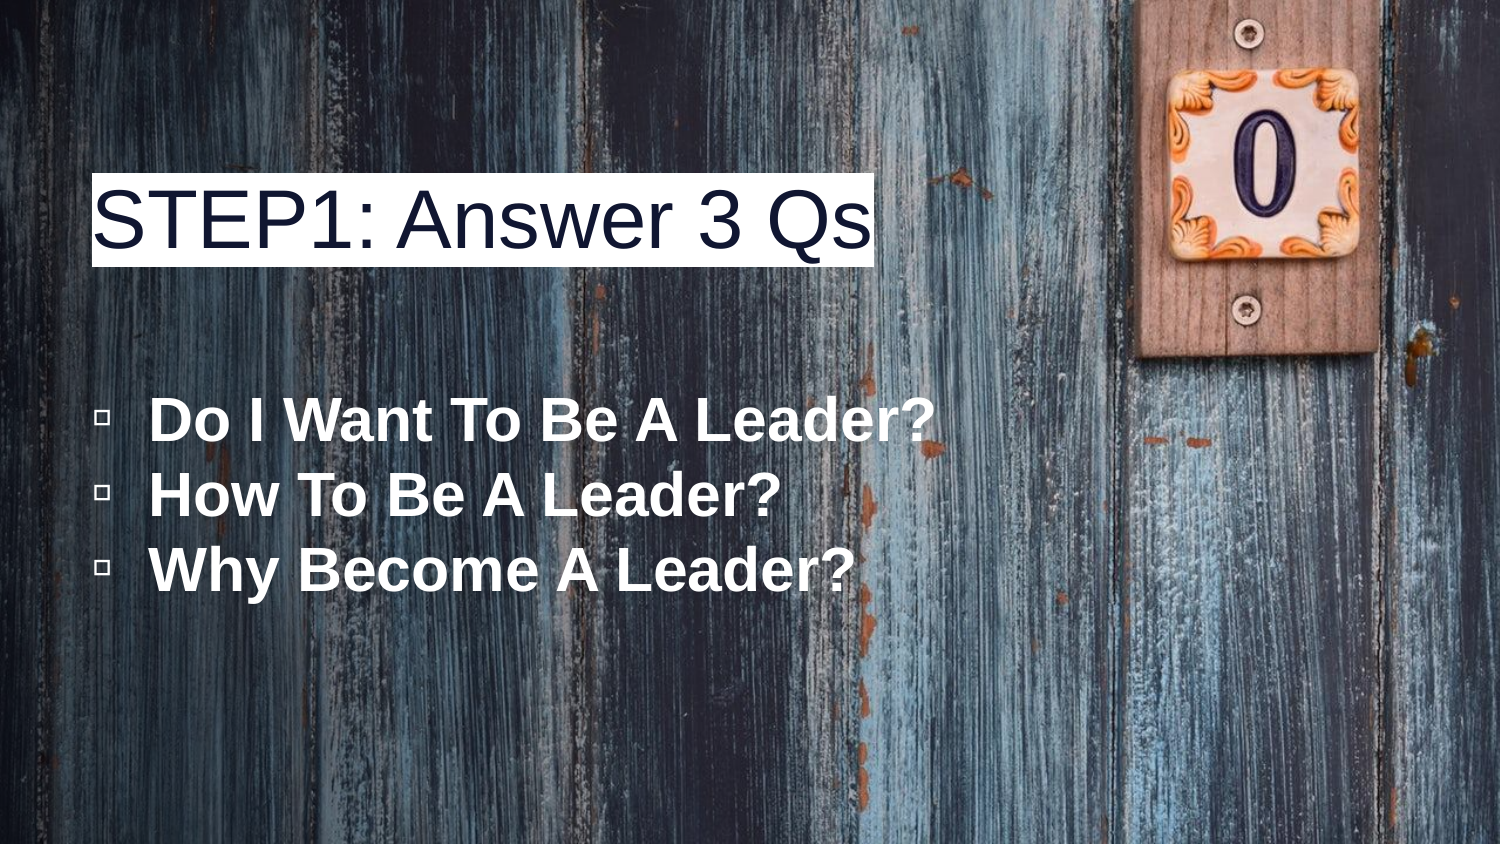

# STEP1: Answer 3 Qs
Do I Want To Be A Leader?
How To Be A Leader?
Why Become A Leader?